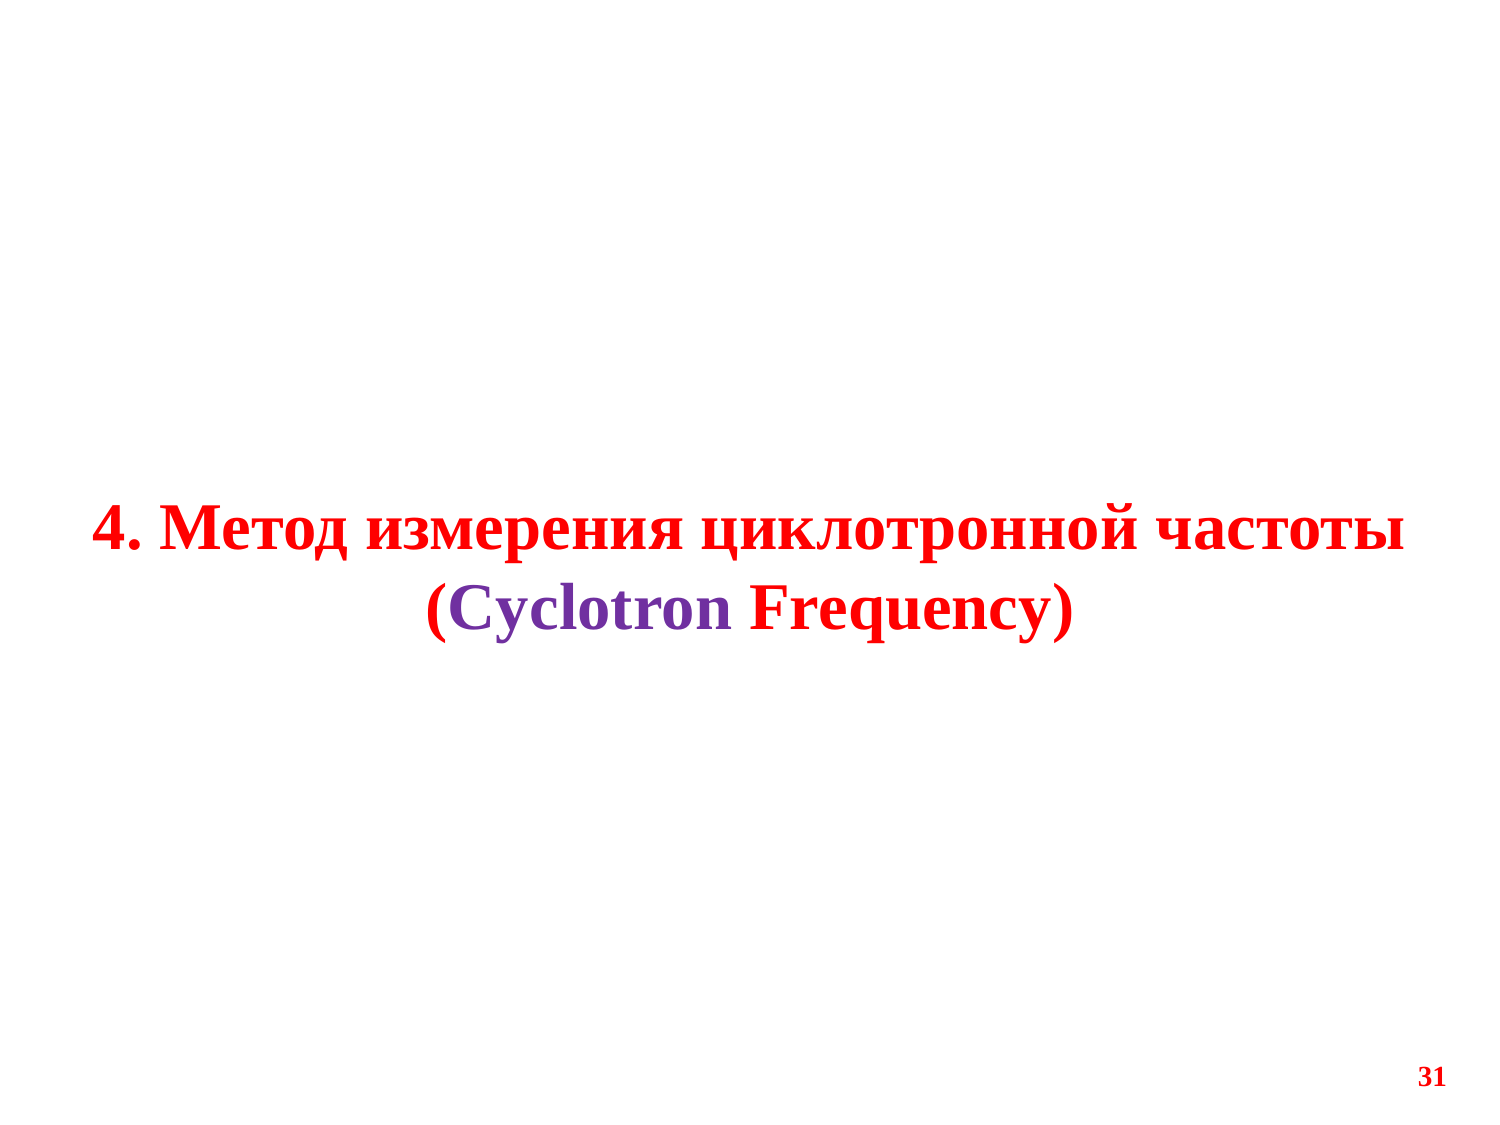

# 4. Метод измерения циклотронной частоты (Cyclotron Frequency)
31